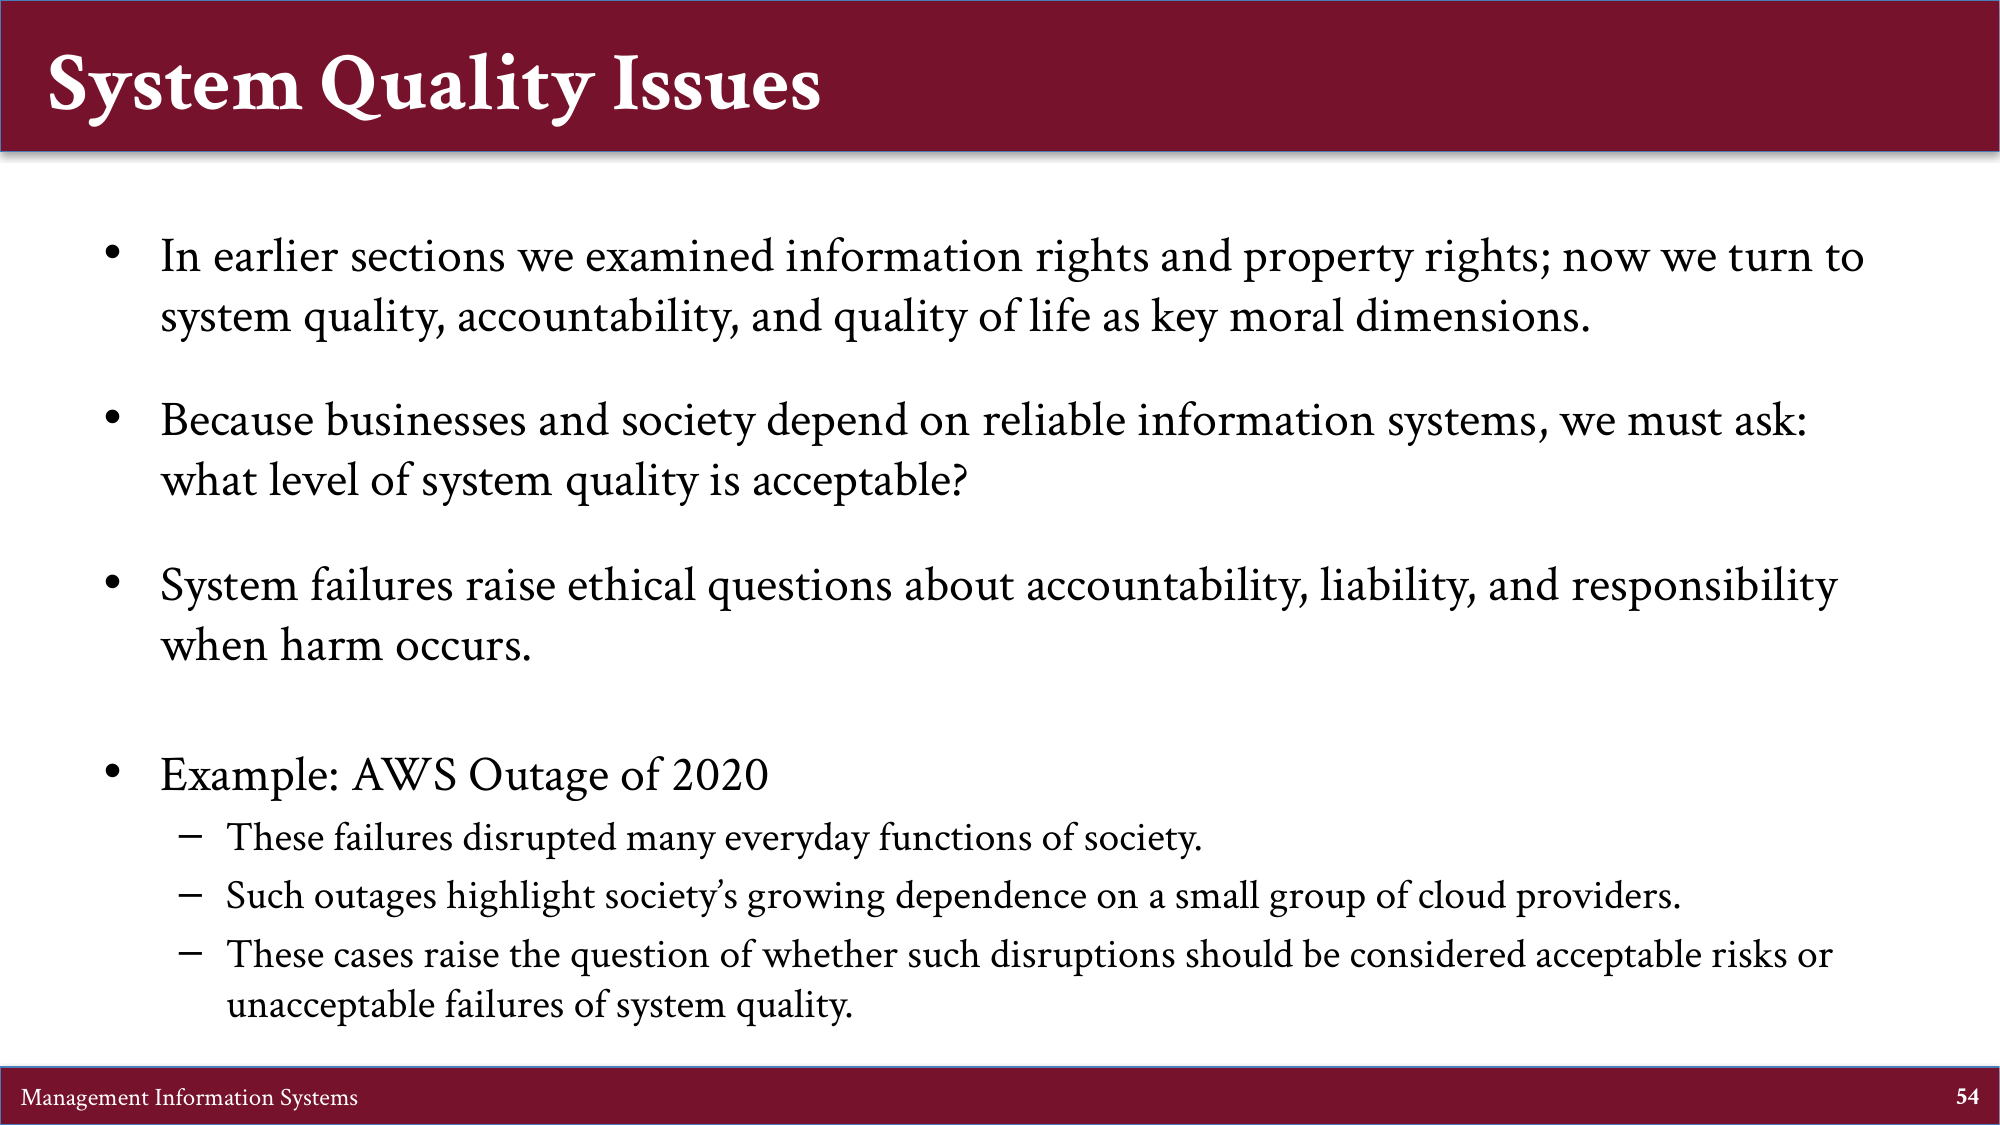

# System Quality Issues
In earlier sections we examined information rights and property rights; now we turn to system quality, accountability, and quality of life as key moral dimensions.

Because businesses and society depend on reliable information systems, we must ask: what level of system quality is acceptable?

System failures raise ethical questions about accountability, liability, and responsibility when harm occurs.

Example: AWS Outage of 2020
These failures disrupted many everyday functions of society.
Such outages highlight society’s growing dependence on a small group of cloud providers.
These cases raise the question of whether such disruptions should be considered acceptable risks or unacceptable failures of system quality.

 Management Information Systems
54